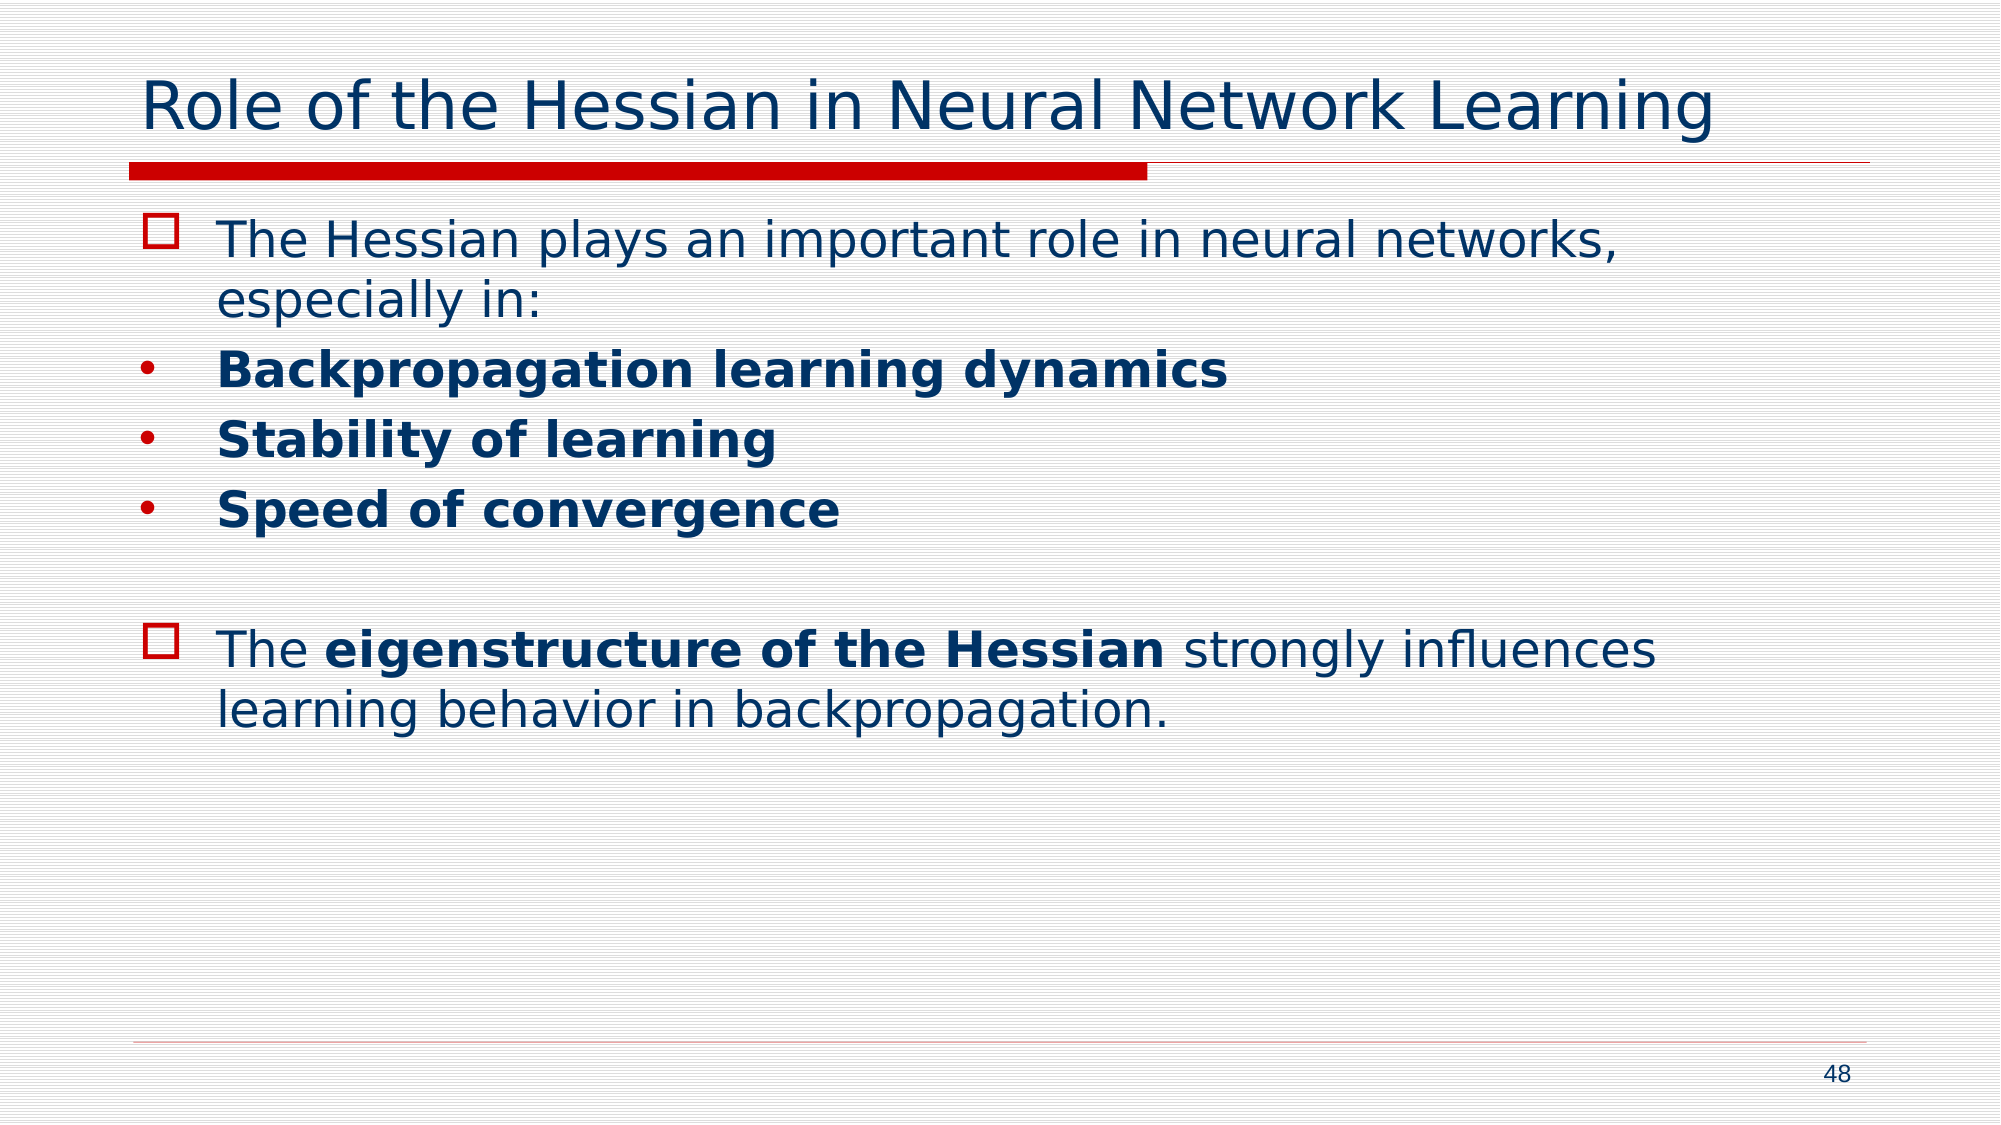

# Role of the Hessian in Neural Network Learning
The Hessian plays an important role in neural networks, especially in:
Backpropagation learning dynamics
Stability of learning
Speed of convergence

The eigenstructure of the Hessian strongly influences learning behavior in backpropagation.

48